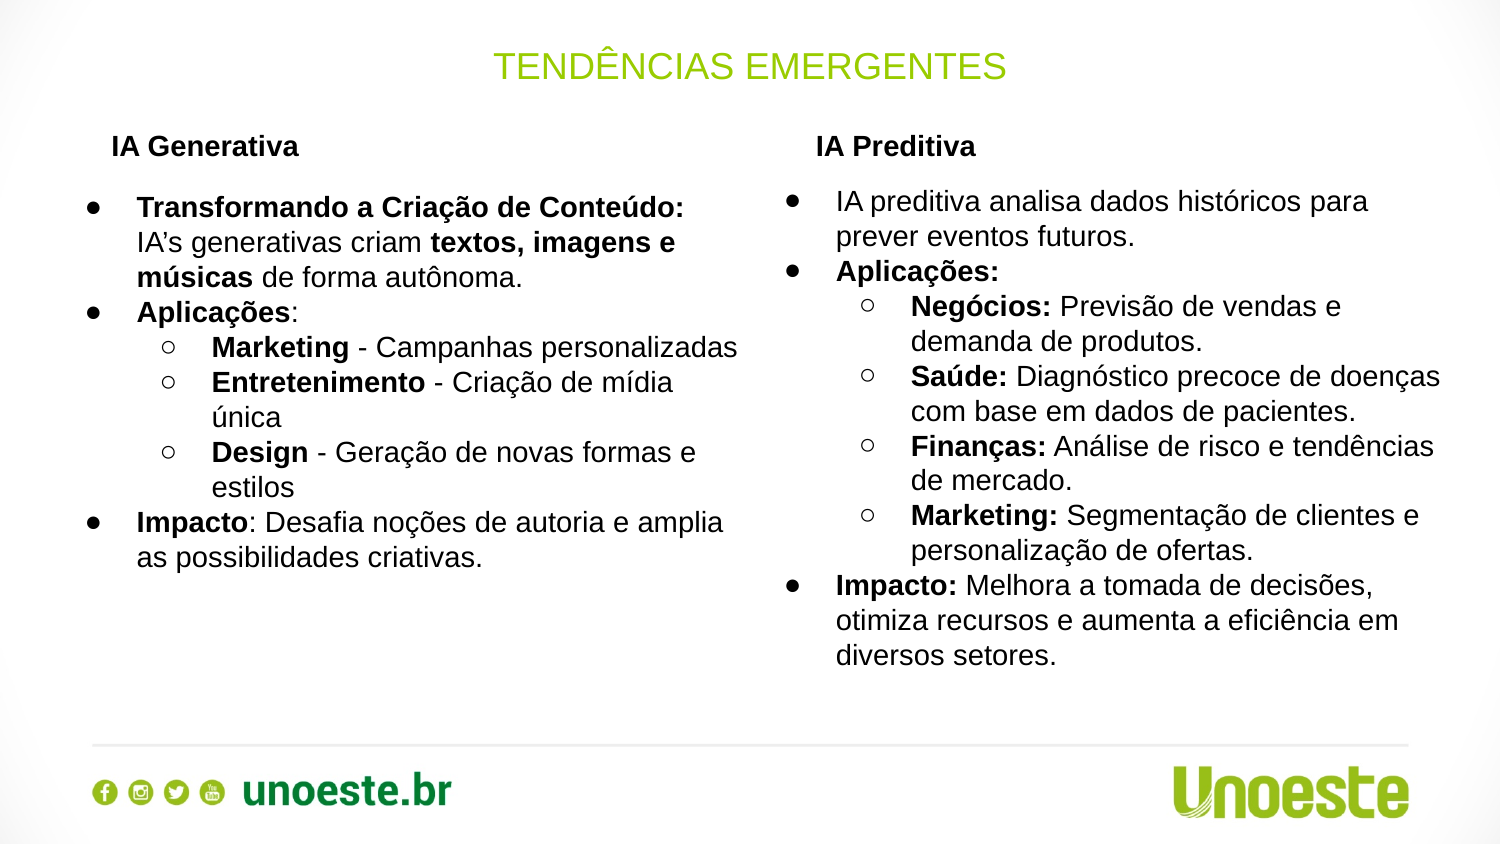

TENDÊNCIAS EMERGENTES
IA Generativa
IA Preditiva
IA preditiva analisa dados históricos para prever eventos futuros.
Aplicações:
Negócios: Previsão de vendas e demanda de produtos.
Saúde: Diagnóstico precoce de doenças com base em dados de pacientes.
Finanças: Análise de risco e tendências de mercado.
Marketing: Segmentação de clientes e personalização de ofertas.
Impacto: Melhora a tomada de decisões, otimiza recursos e aumenta a eficiência em diversos setores.

Transformando a Criação de Conteúdo:
IA’s generativas criam textos, imagens e músicas de forma autônoma.
Aplicações:
Marketing - Campanhas personalizadas
Entretenimento - Criação de mídia única
Design - Geração de novas formas e estilos
Impacto: Desafia noções de autoria e amplia as possibilidades criativas.